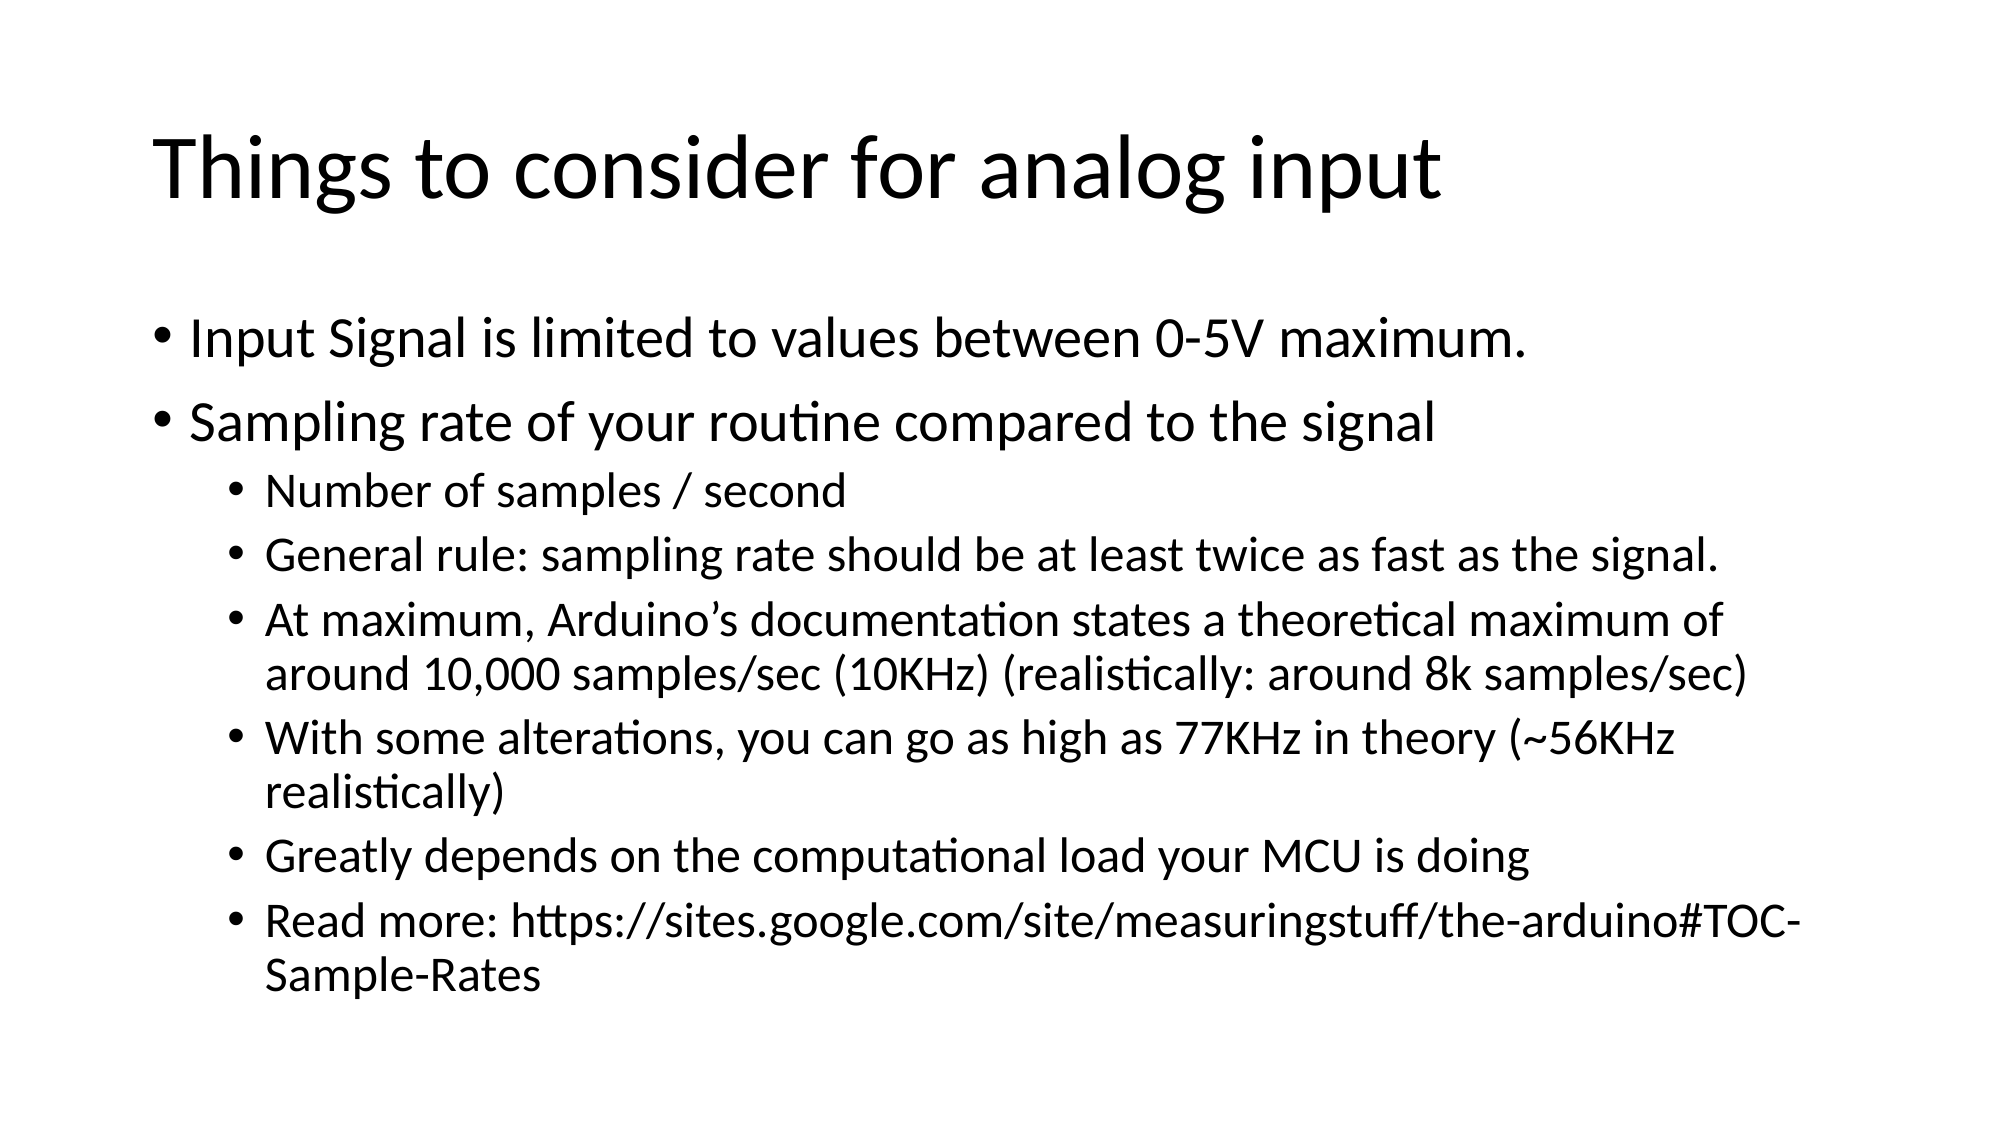

# Things to consider for analog input
Input Signal is limited to values between 0-5V maximum.
Sampling rate of your routine compared to the signal
Number of samples / second
General rule: sampling rate should be at least twice as fast as the signal.
At maximum, Arduino’s documentation states a theoretical maximum of around 10,000 samples/sec (10KHz) (realistically: around 8k samples/sec)
With some alterations, you can go as high as 77KHz in theory (~56KHz realistically)
Greatly depends on the computational load your MCU is doing
Read more: https://sites.google.com/site/measuringstuff/the-arduino#TOC-Sample-Rates